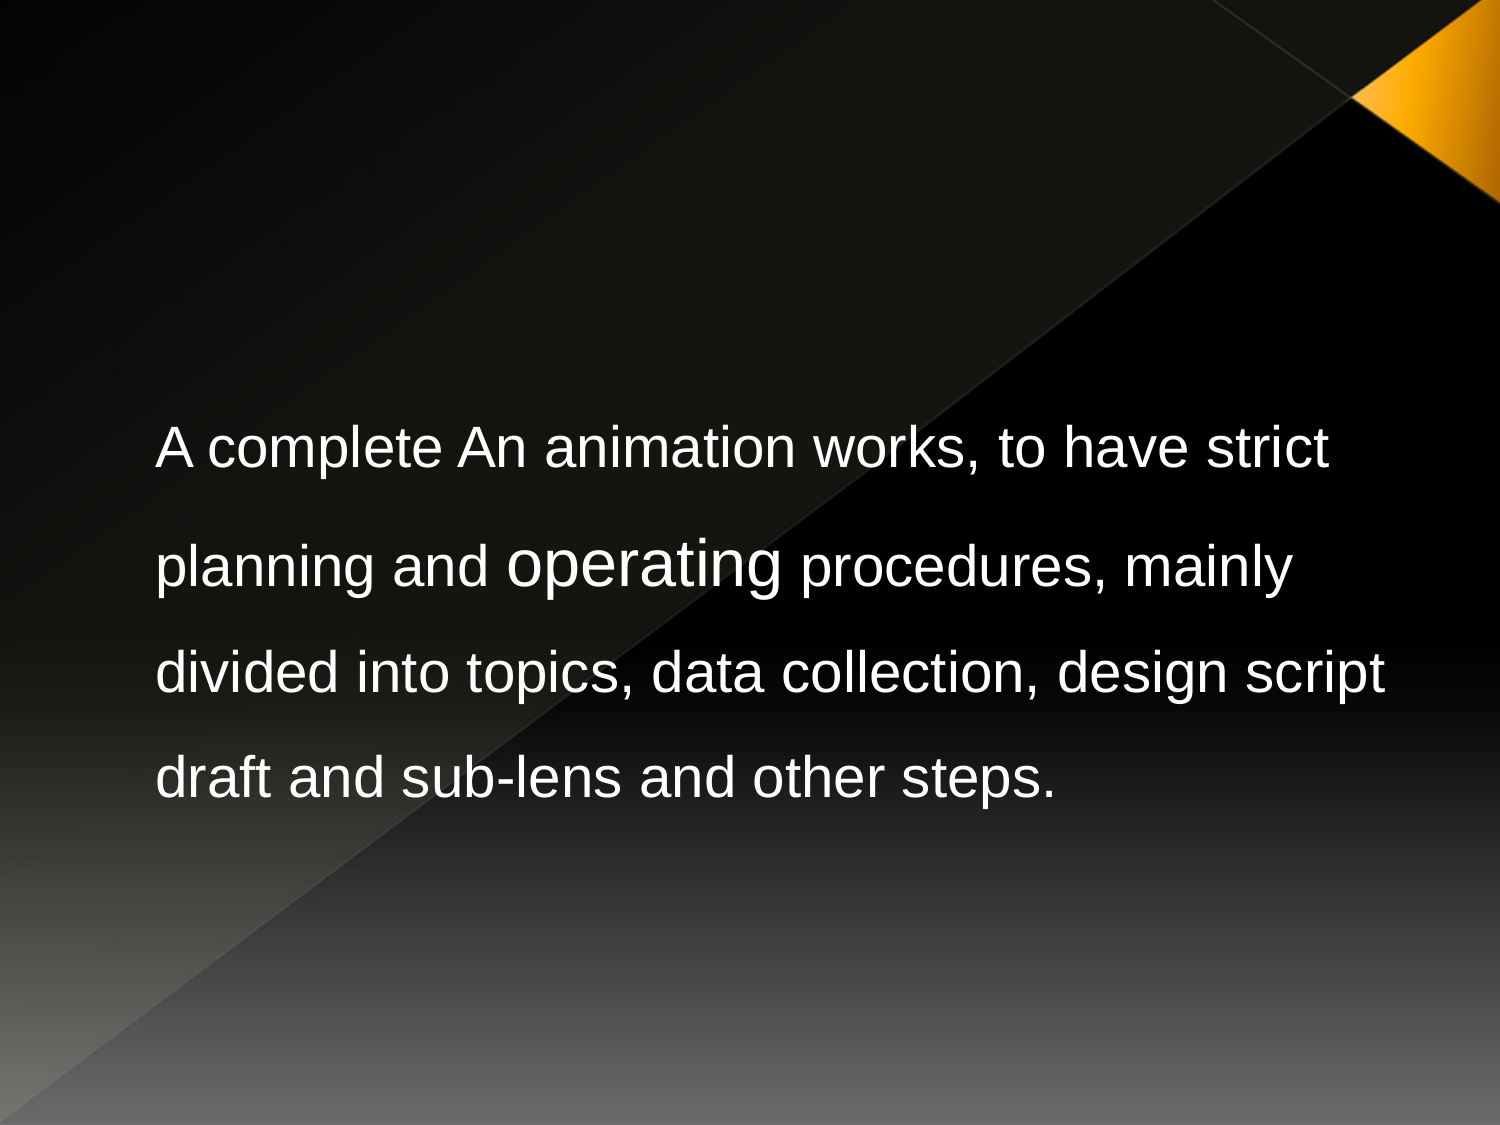

A complete An animation works, to have strict planning and operating procedures, mainly divided into topics, data collection, design script draft and sub-lens and other steps.